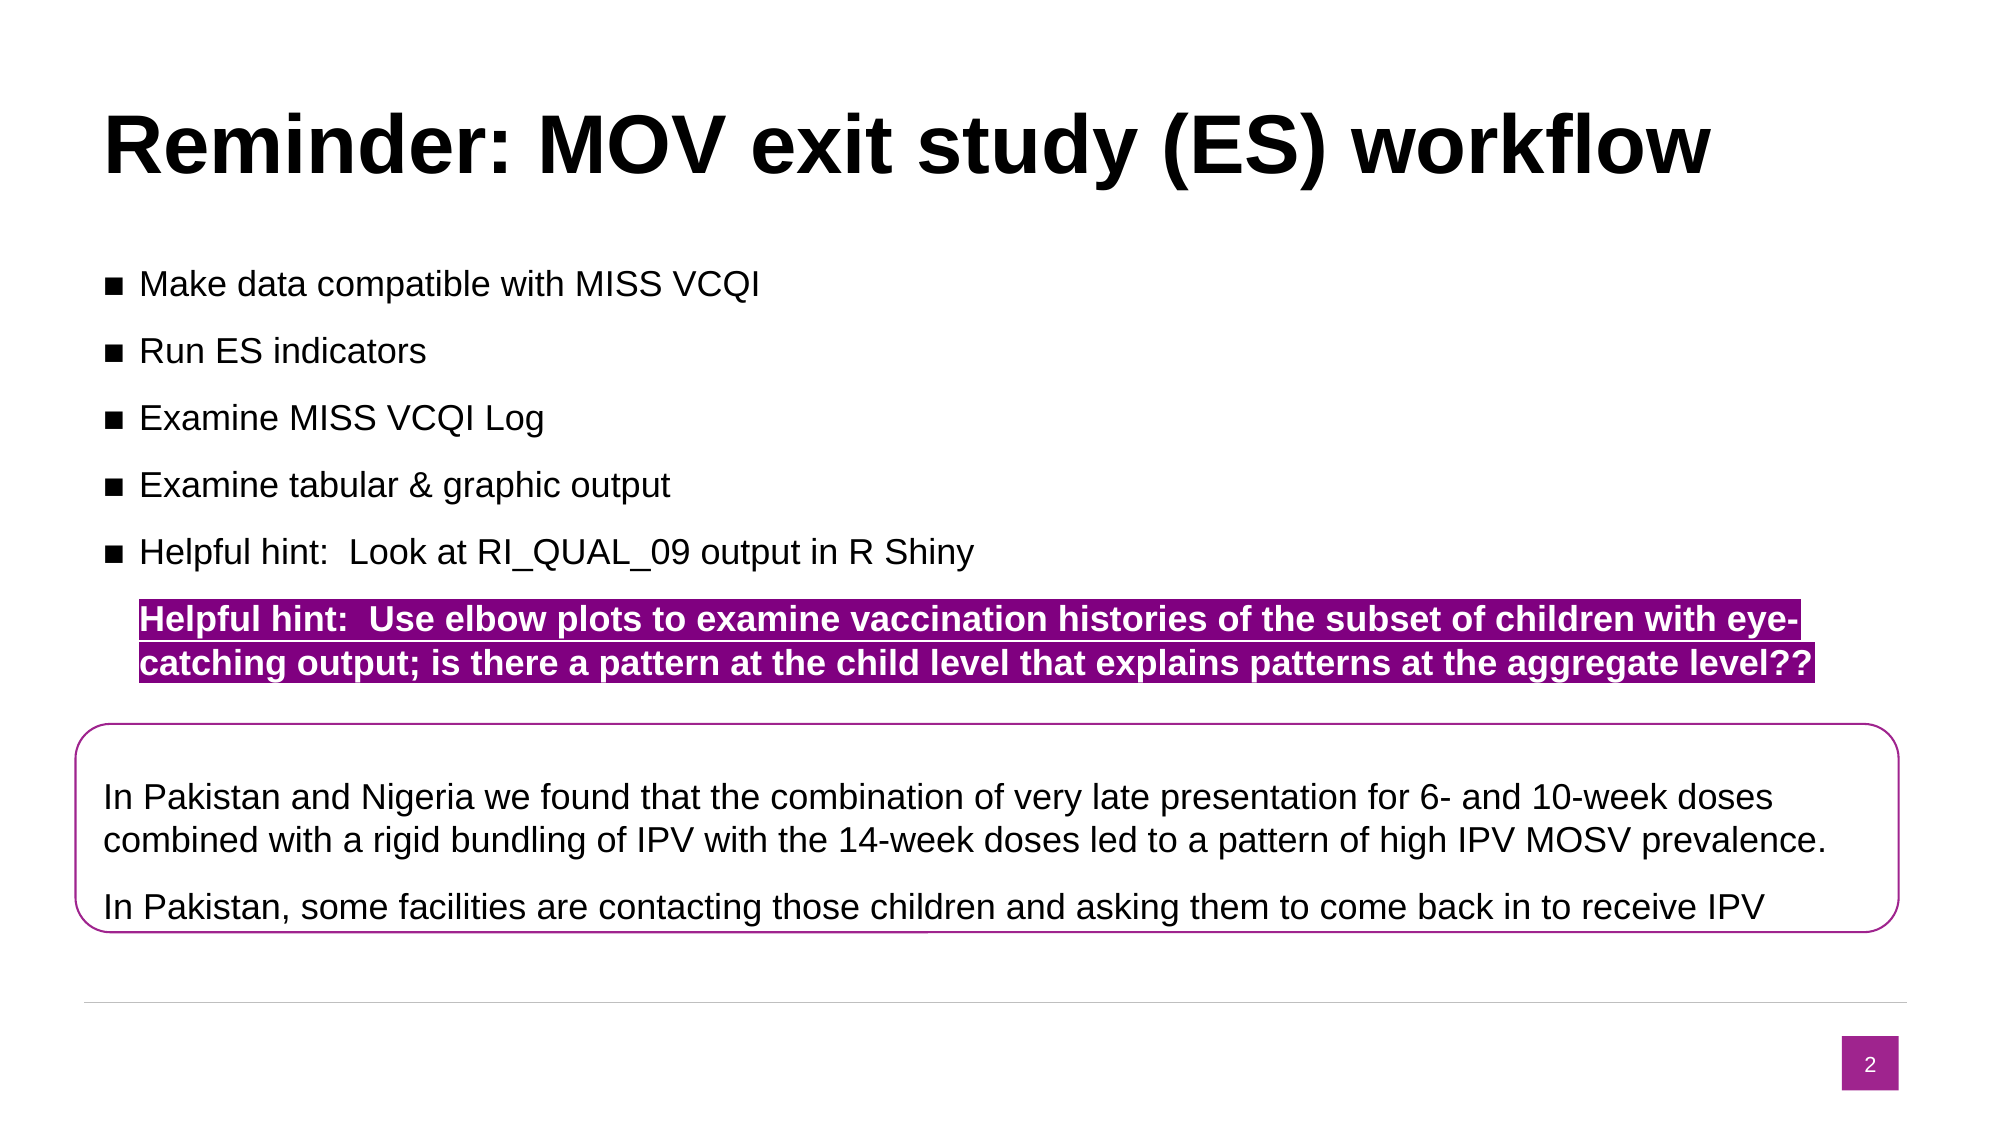

# Reminder: MOV exit study (ES) workflow
Make data compatible with MISS VCQI
Run ES indicators
Examine MISS VCQI Log
Examine tabular & graphic output
Helpful hint:  Look at RI_QUAL_09 output in R Shiny
Helpful hint:  Use elbow plots to examine vaccination histories of the subset of children with eye-catching output; is there a pattern at the child level that explains patterns at the aggregate level??

In Pakistan and Nigeria we found that the combination of very late presentation for 6- and 10-week doses combined with a rigid bundling of IPV with the 14-week doses led to a pattern of high IPV MOSV prevalence.
In Pakistan, some facilities are contacting those children and asking them to come back in to receive IPV

2